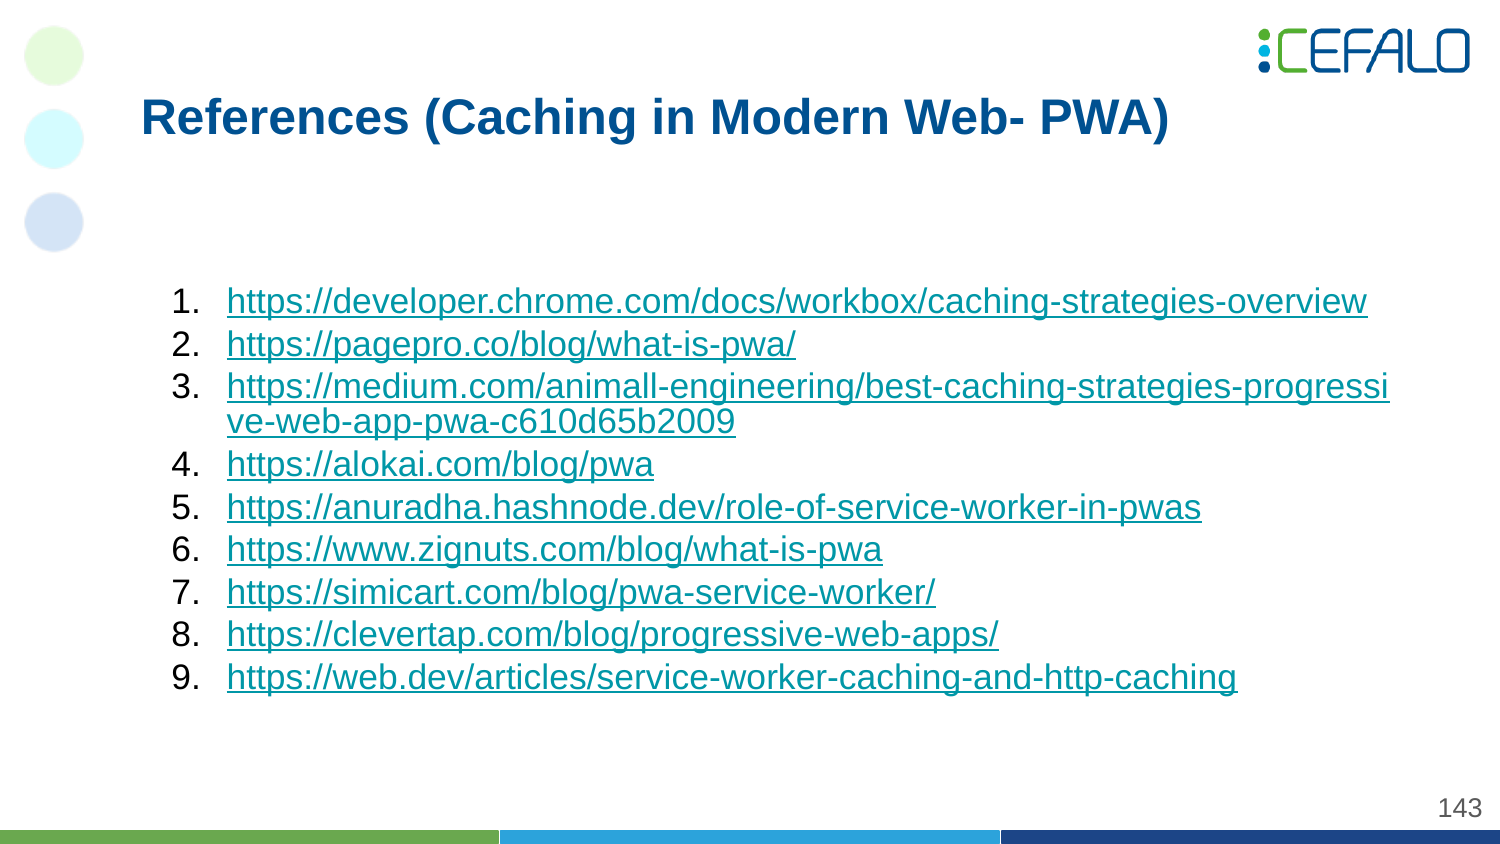

References (Caching in Modern Web- PWA)
https://developer.chrome.com/docs/workbox/caching-strategies-overview
https://pagepro.co/blog/what-is-pwa/
https://medium.com/animall-engineering/best-caching-strategies-progressive-web-app-pwa-c610d65b2009
https://alokai.com/blog/pwa
https://anuradha.hashnode.dev/role-of-service-worker-in-pwas
https://www.zignuts.com/blog/what-is-pwa
https://simicart.com/blog/pwa-service-worker/
https://clevertap.com/blog/progressive-web-apps/
https://web.dev/articles/service-worker-caching-and-http-caching

143